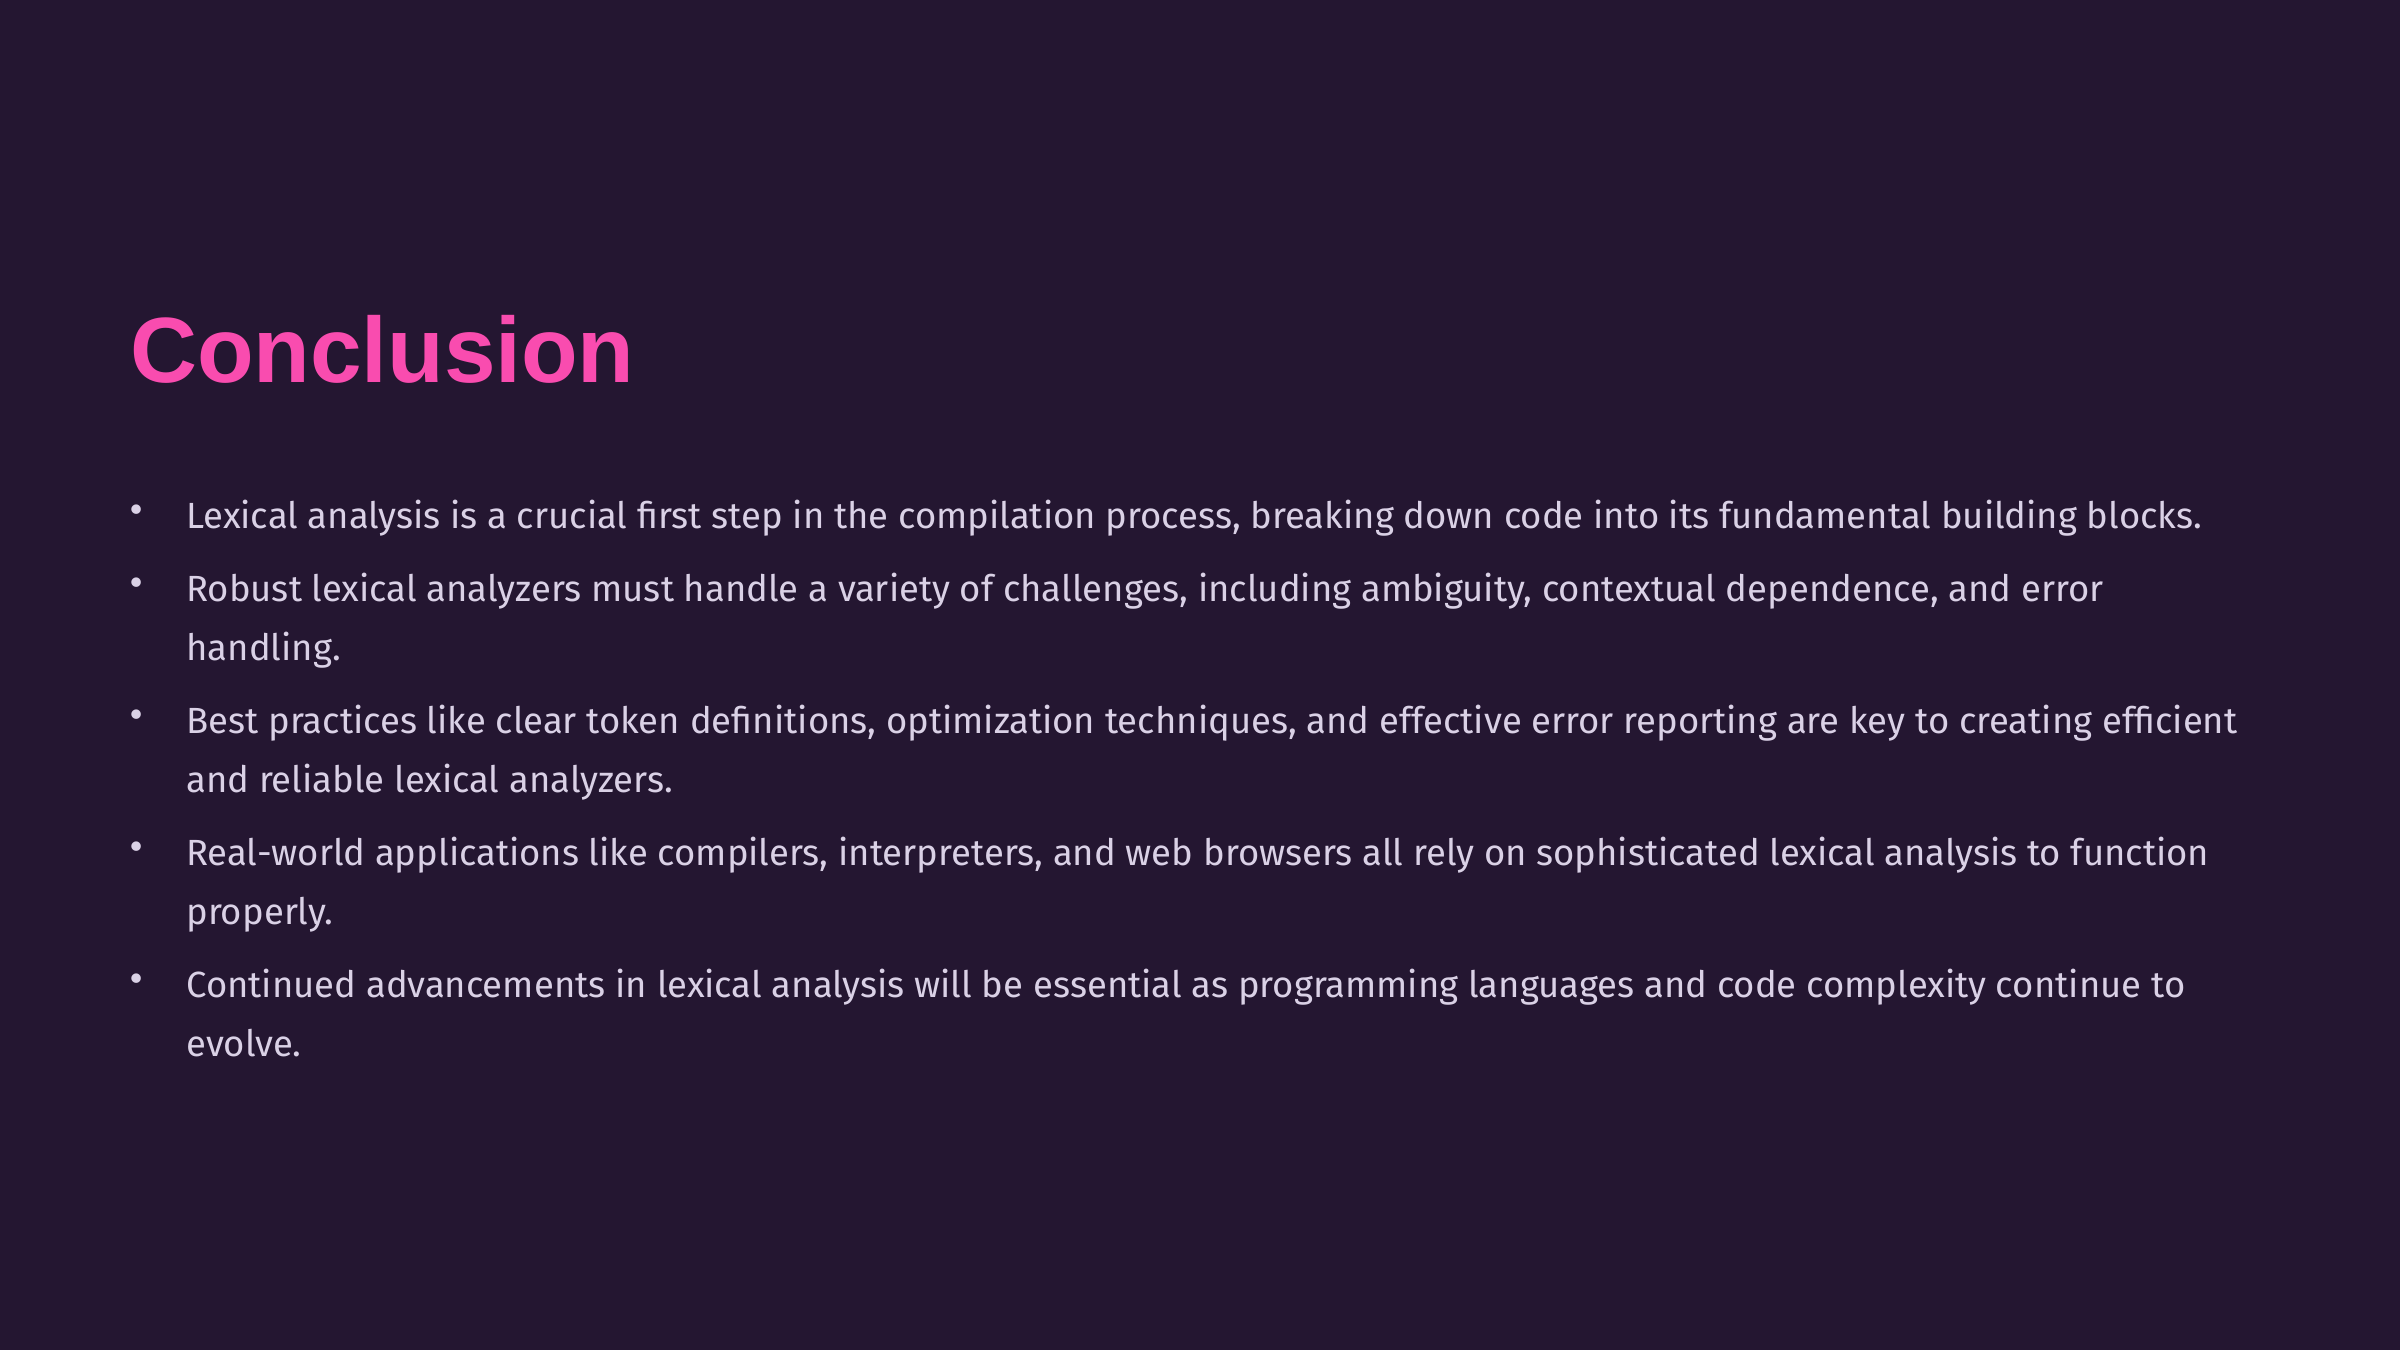

Conclusion
Lexical analysis is a crucial first step in the compilation process, breaking down code into its fundamental building blocks.
Robust lexical analyzers must handle a variety of challenges, including ambiguity, contextual dependence, and error handling.
Best practices like clear token definitions, optimization techniques, and effective error reporting are key to creating efficient and reliable lexical analyzers.
Real-world applications like compilers, interpreters, and web browsers all rely on sophisticated lexical analysis to function properly.
Continued advancements in lexical analysis will be essential as programming languages and code complexity continue to evolve.